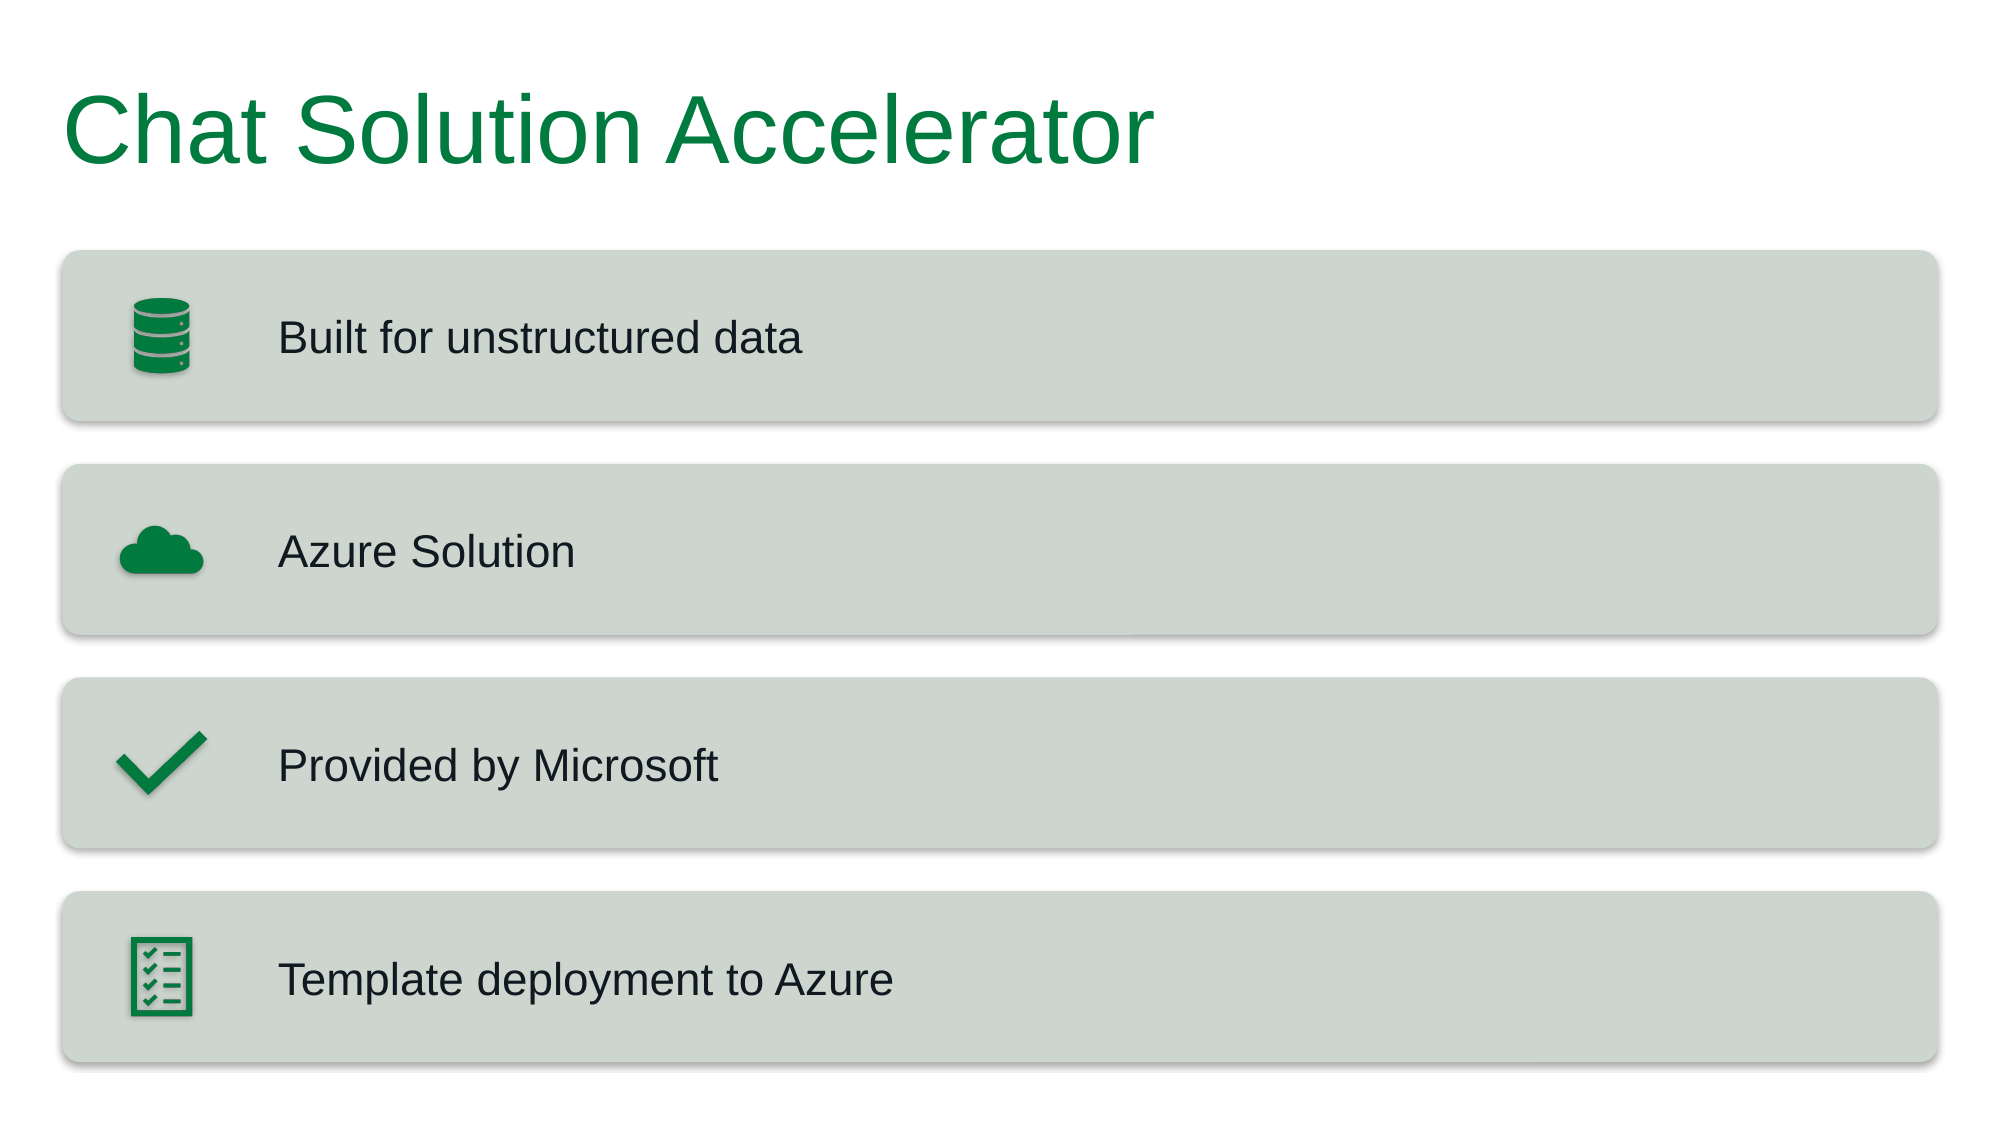

# Chat Solution Accelerator
Built for unstructured data
Azure Solution
Provided by Microsoft
Template deployment to Azure